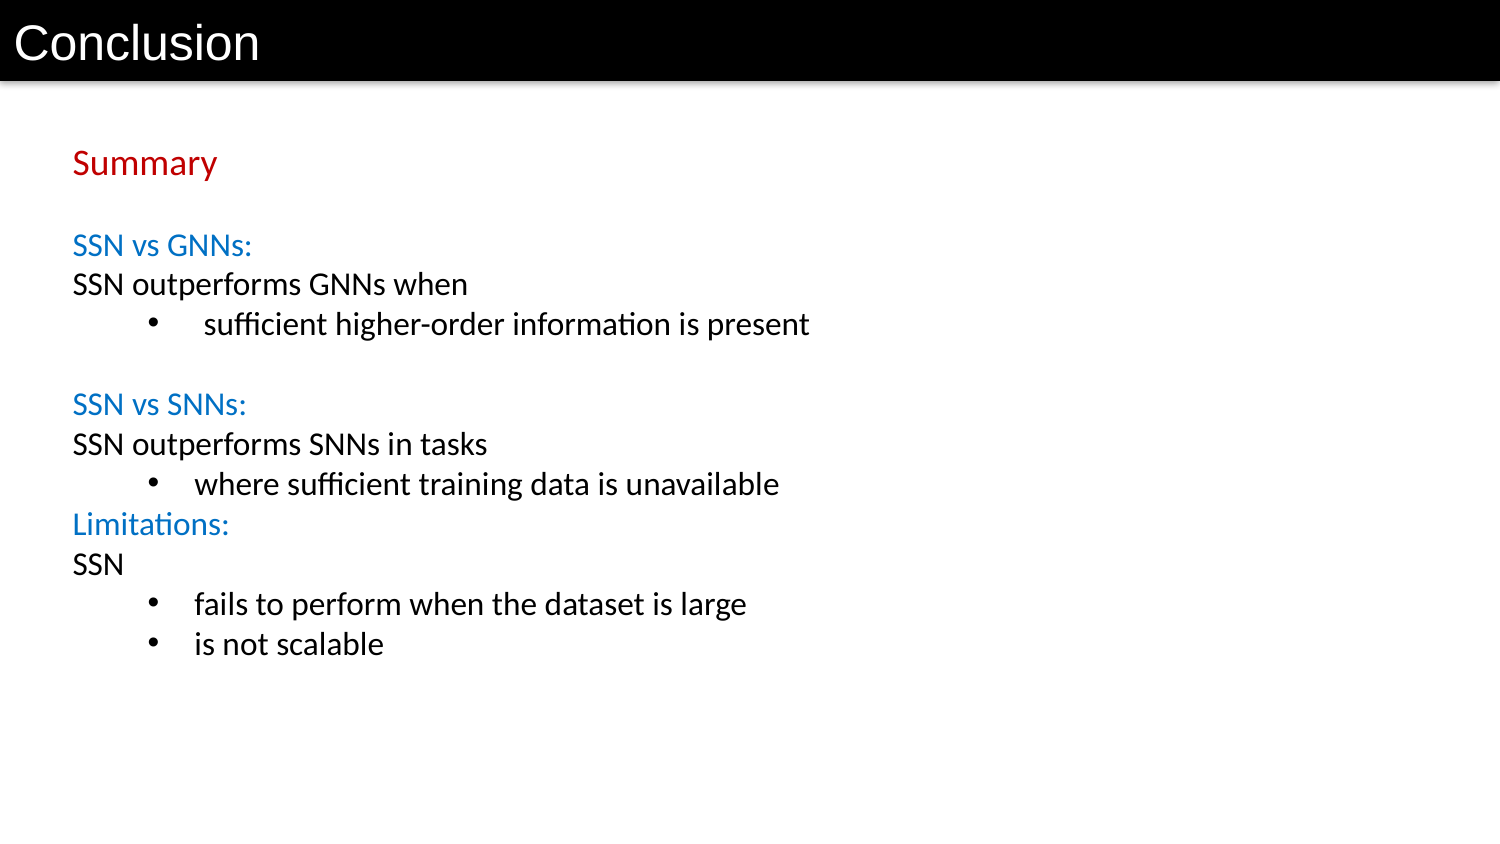

# Conclusion
Summary

SSN vs GNNs:
SSN outperforms GNNs when
sufficient higher-order information is present

SSN vs SNNs:
SSN outperforms SNNs in tasks
where sufficient training data is unavailable
Limitations:
SSN
fails to perform when the dataset is large
is not scalable